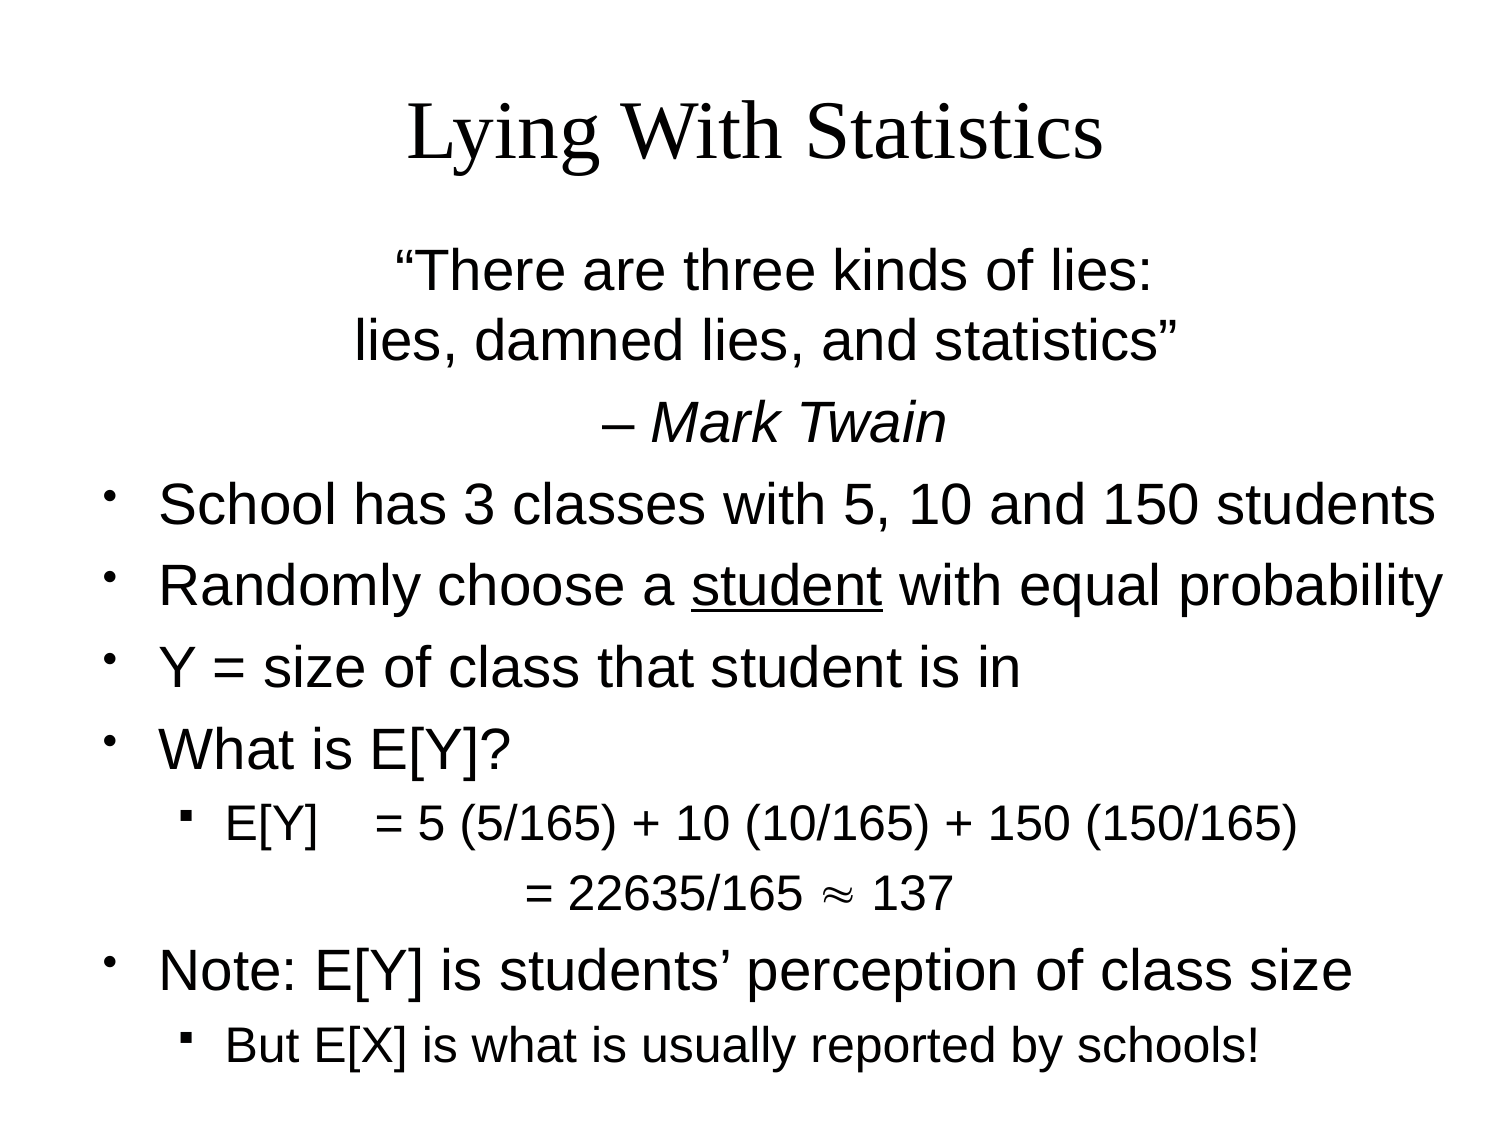

# Lying With Statistics
“There are three kinds of lies:
lies, damned lies, and statistics”
– Mark Twain
School has 3 classes with 5, 10 and 150 students
Randomly choose a student with equal probability
Y = size of class that student is in
What is E[Y]?
E[Y]	= 5 (5/165) + 10 (10/165) + 150 (150/165)
			= 22635/165 ≈ 137
Note: E[Y] is students’ perception of class size
But E[X] is what is usually reported by schools!